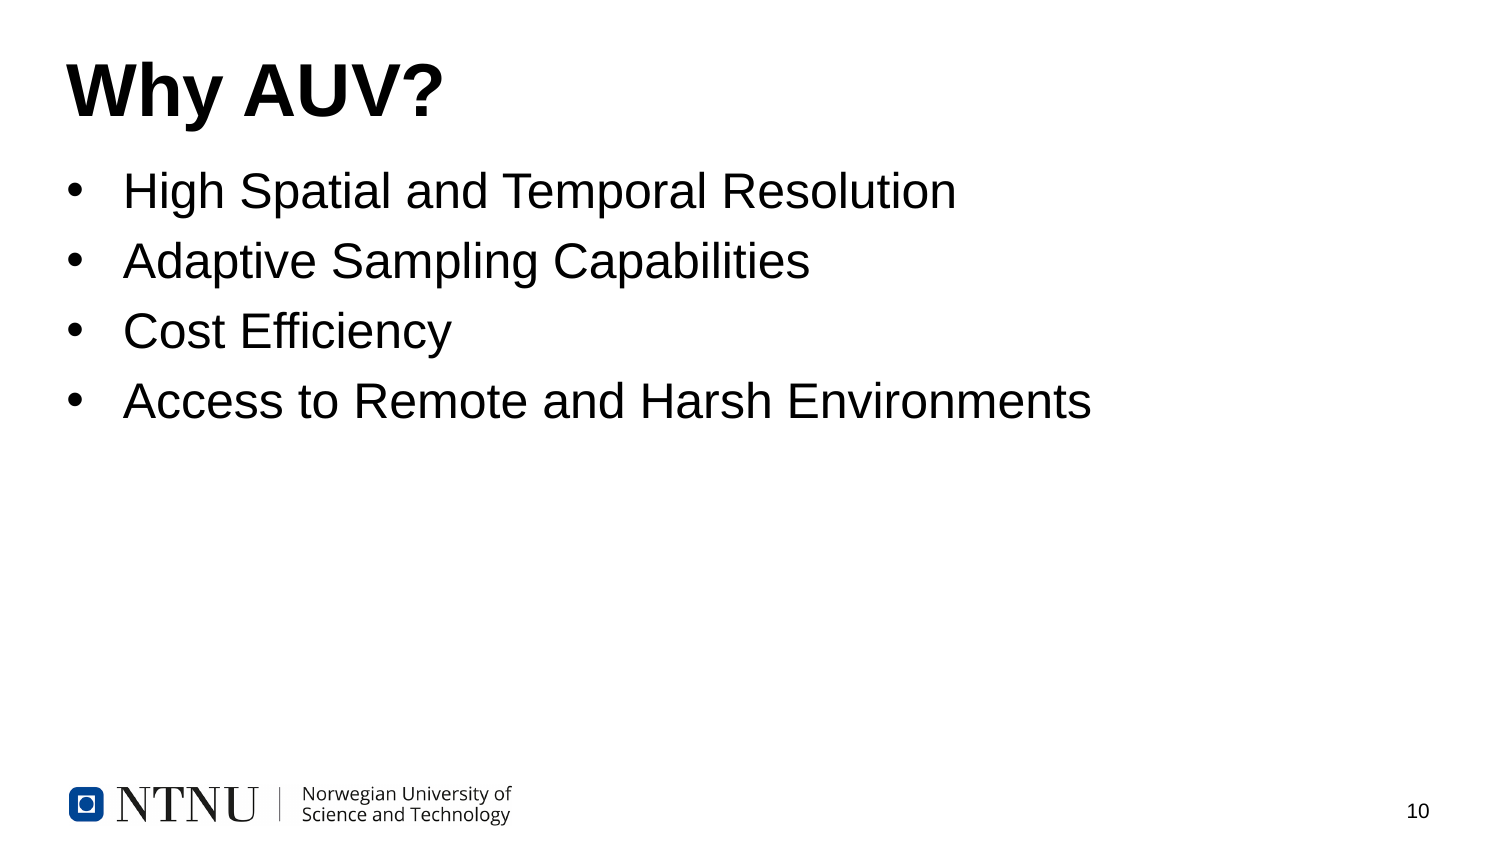

# Why AUV?
High Spatial and Temporal Resolution
Adaptive Sampling Capabilities
Cost Efficiency
Access to Remote and Harsh Environments